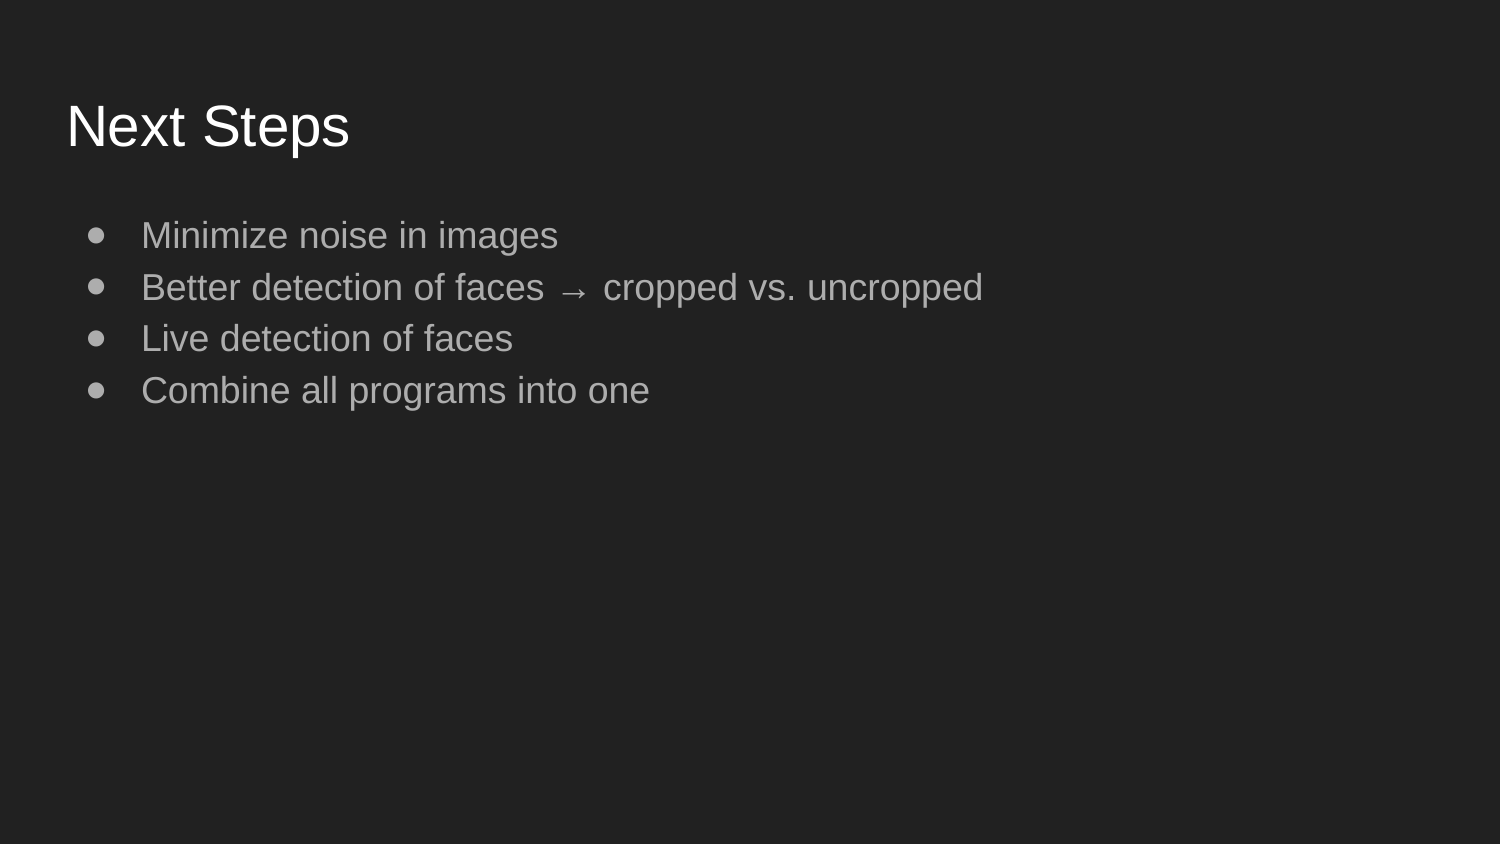

# Next Steps
Minimize noise in images
Better detection of faces → cropped vs. uncropped
Live detection of faces
Combine all programs into one